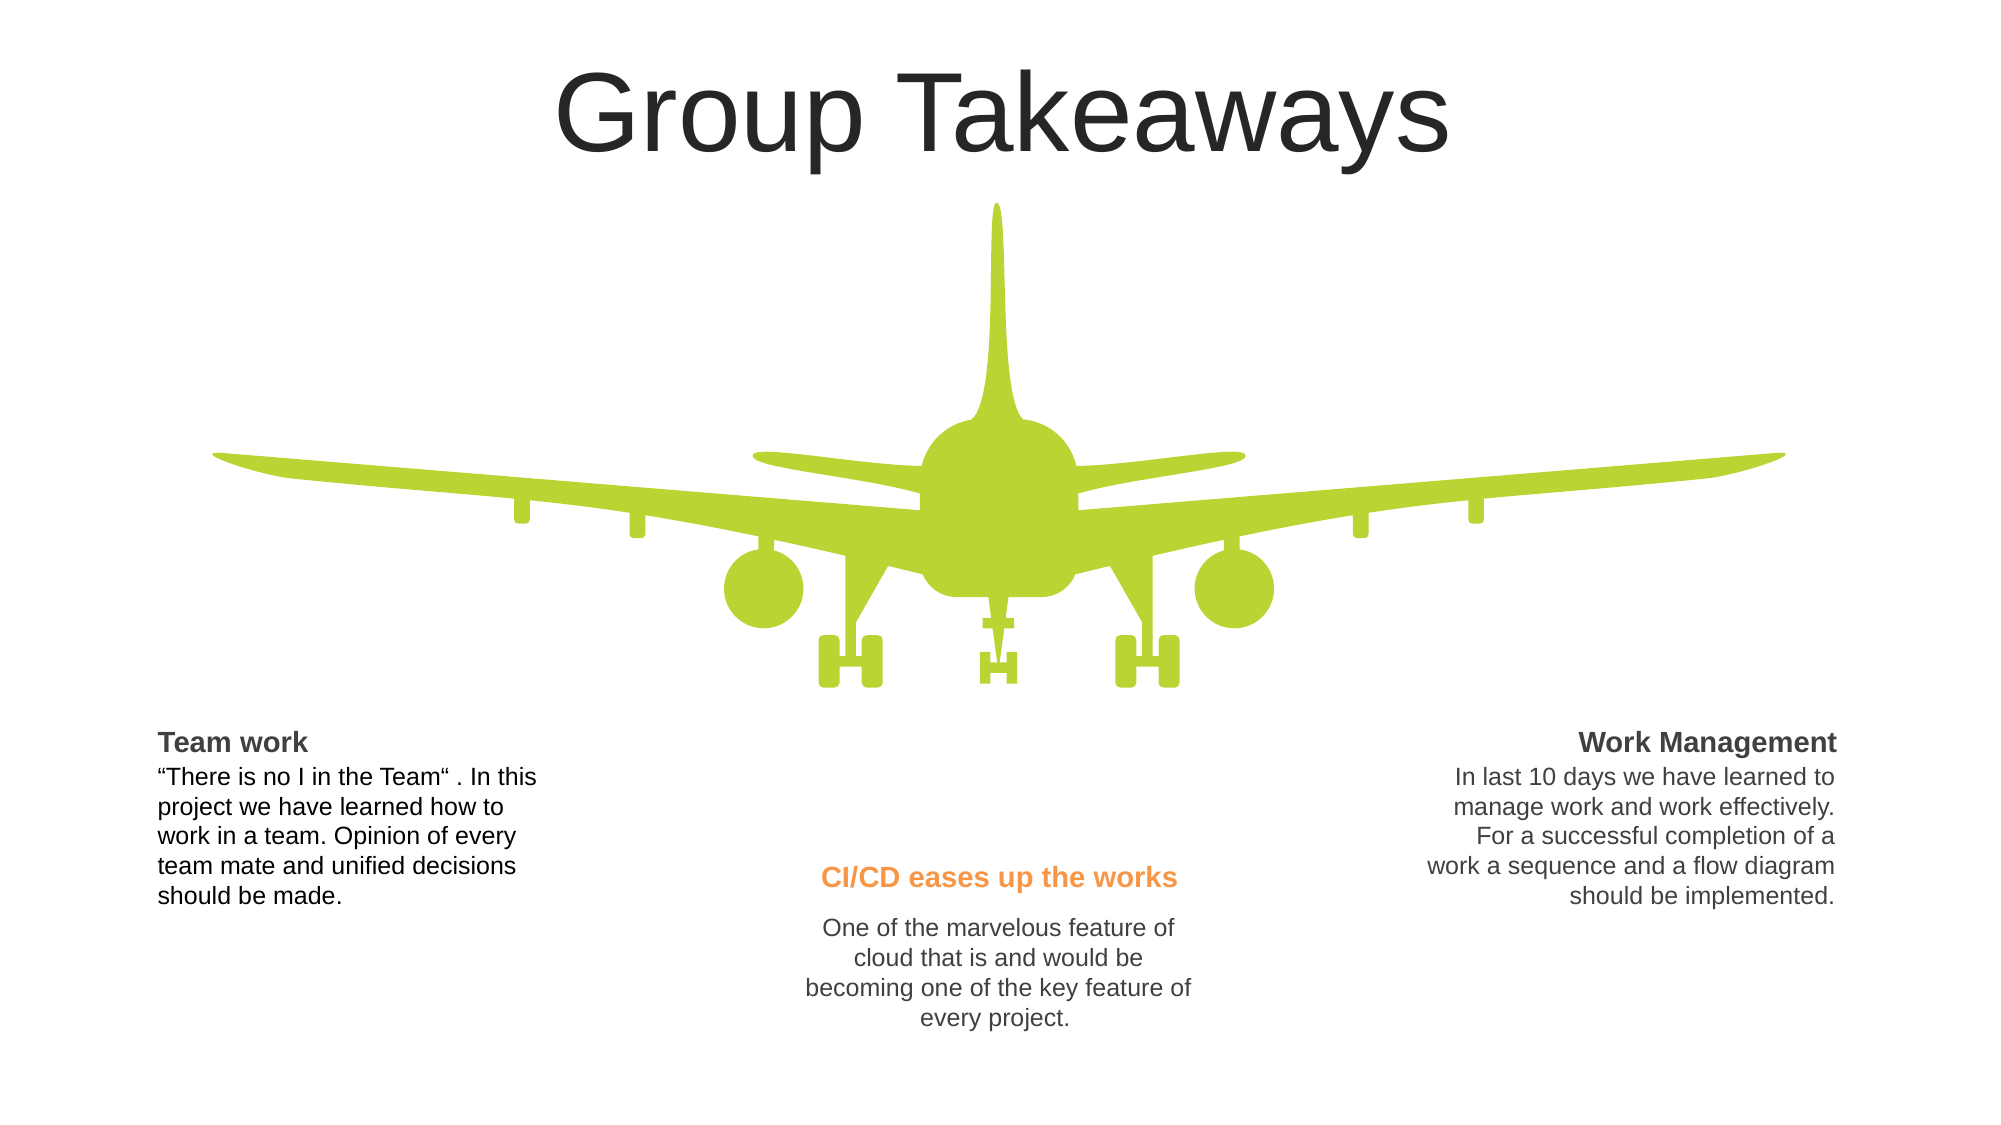

Group Takeaways

Team work
“There is no I in the Team“ . In this project we have learned how to work in a team. Opinion of every team mate and unified decisions should be made.
Work Management
In last 10 days we have learned to manage work and work effectively.
For a successful completion of a work a sequence and a flow diagram should be implemented.
CI/CD eases up the works
One of the marvelous feature of cloud that is and would be becoming one of the key feature of every project.